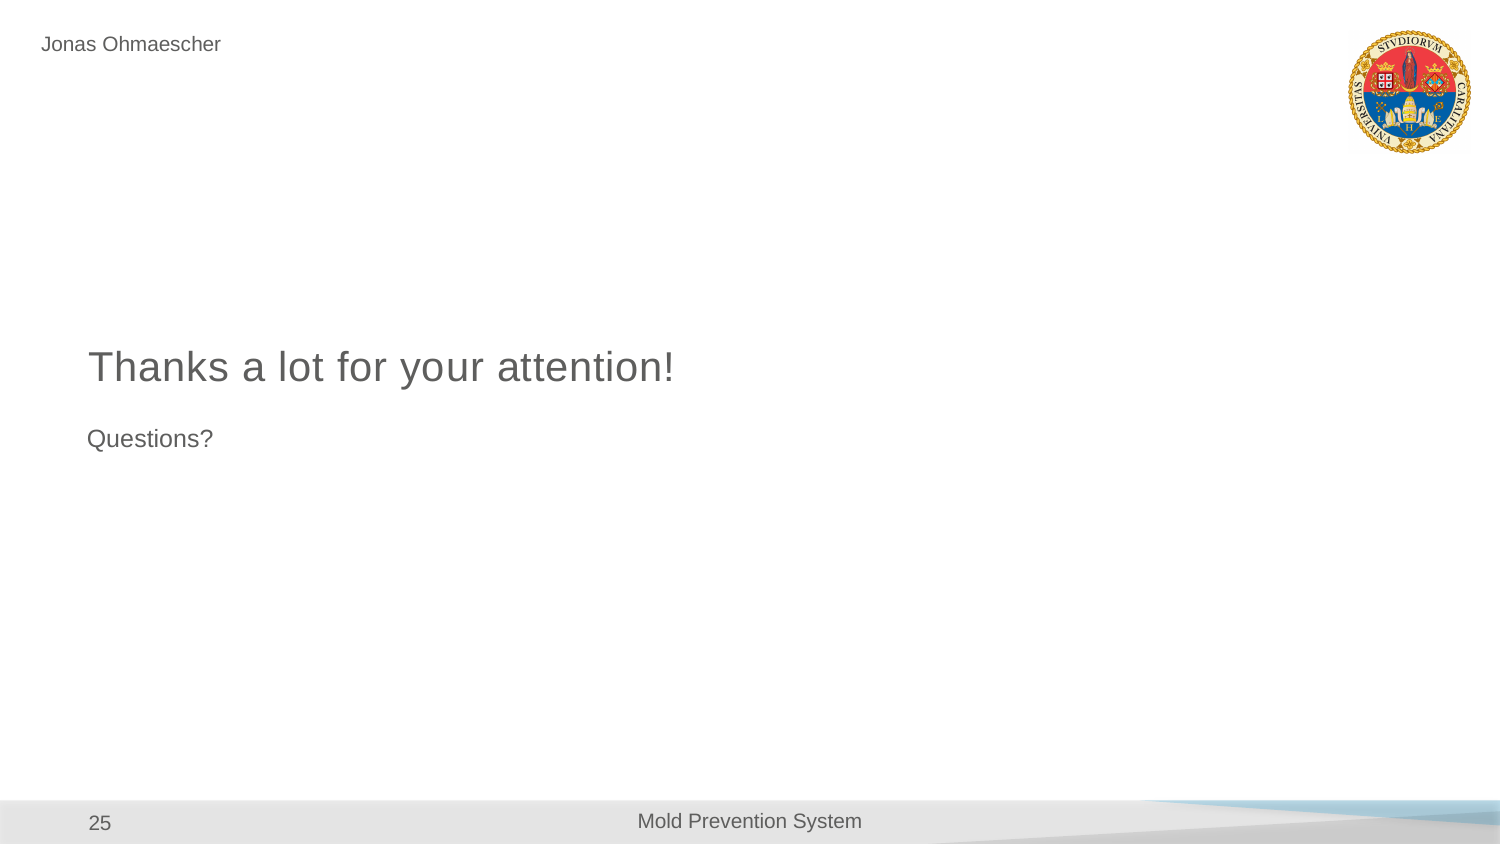

# Thanks a lot for your attention!
Questions?